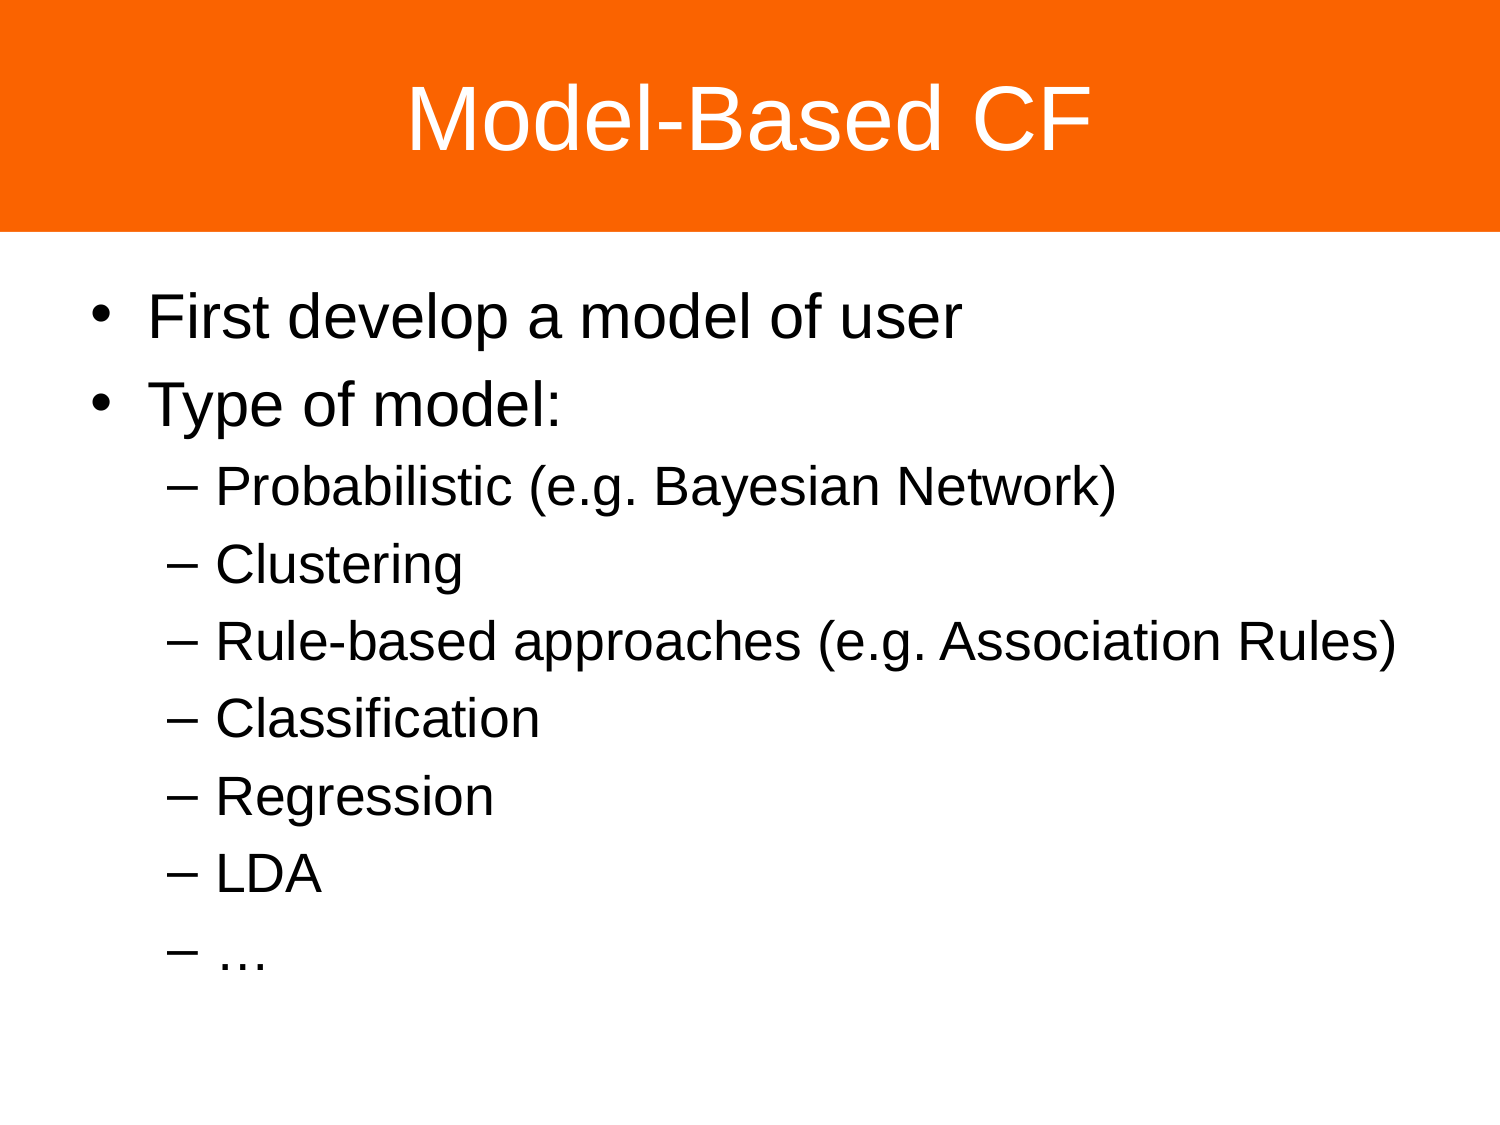

# Model-Based CF
First develop a model of user
Type of model:
Probabilistic (e.g. Bayesian Network)
Clustering
Rule-based approaches (e.g. Association Rules)
Classification
Regression
LDA
…